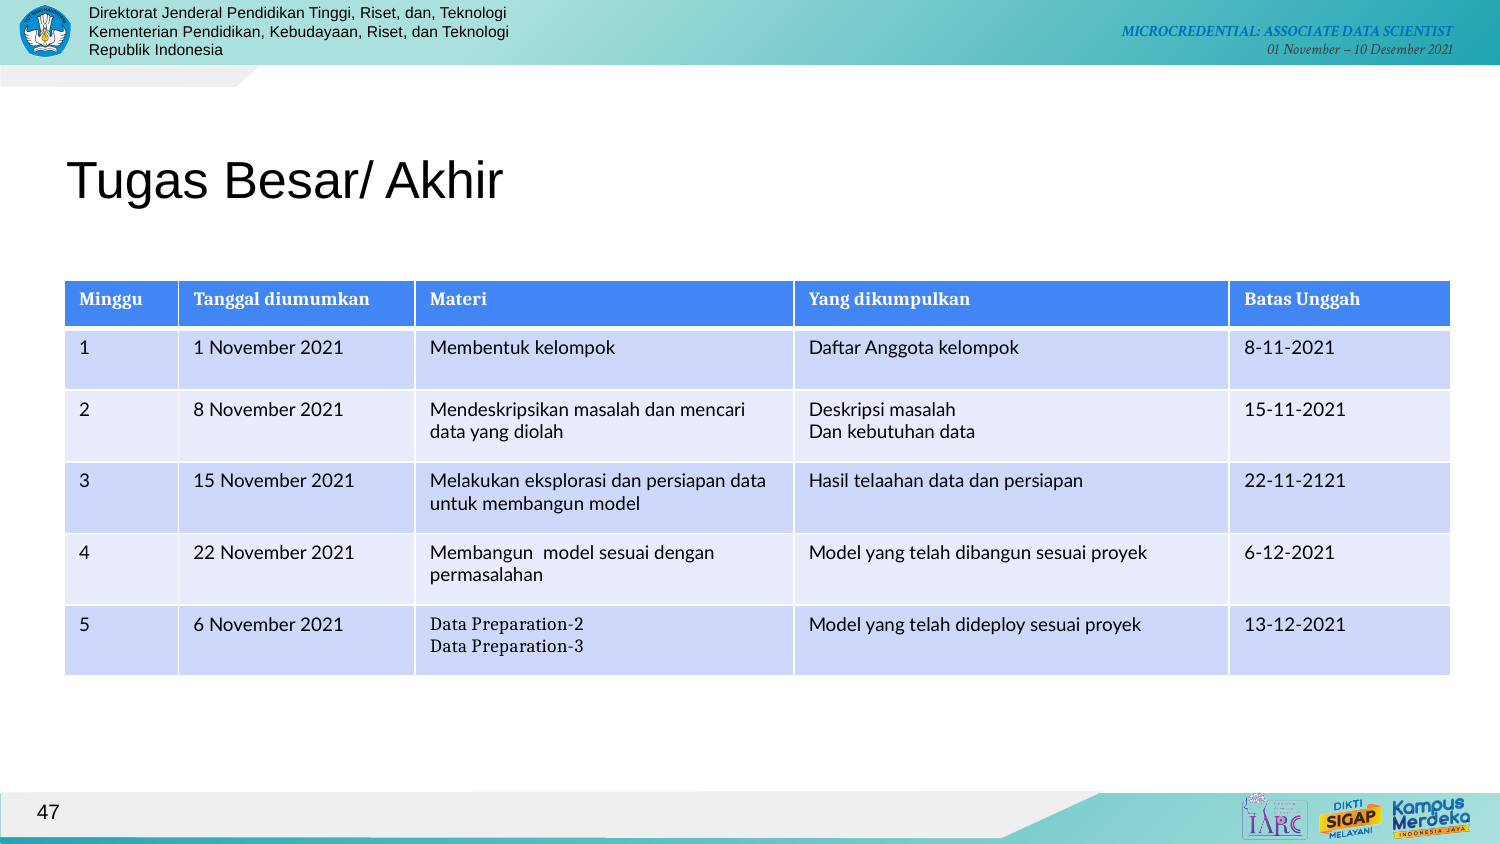

Tugas Besar/ Akhir
| Minggu | Tanggal diumumkan | Materi | Yang dikumpulkan | Batas Unggah |
| --- | --- | --- | --- | --- |
| 1 | 1 November 2021 | Membentuk kelompok | Daftar Anggota kelompok | 8-11-2021 |
| 2 | 8 November 2021 | Mendeskripsikan masalah dan mencari data yang diolah | Deskripsi masalah Dan kebutuhan data | 15-11-2021 |
| 3 | 15 November 2021 | Melakukan eksplorasi dan persiapan data untuk membangun model | Hasil telaahan data dan persiapan | 22-11-2121 |
| 4 | 22 November 2021 | Membangun model sesuai dengan permasalahan | Model yang telah dibangun sesuai proyek | 6-12-2021 |
| 5 | 6 November 2021 | Data Preparation-2 Data Preparation-3 | Model yang telah dideploy sesuai proyek | 13-12-2021 |
47